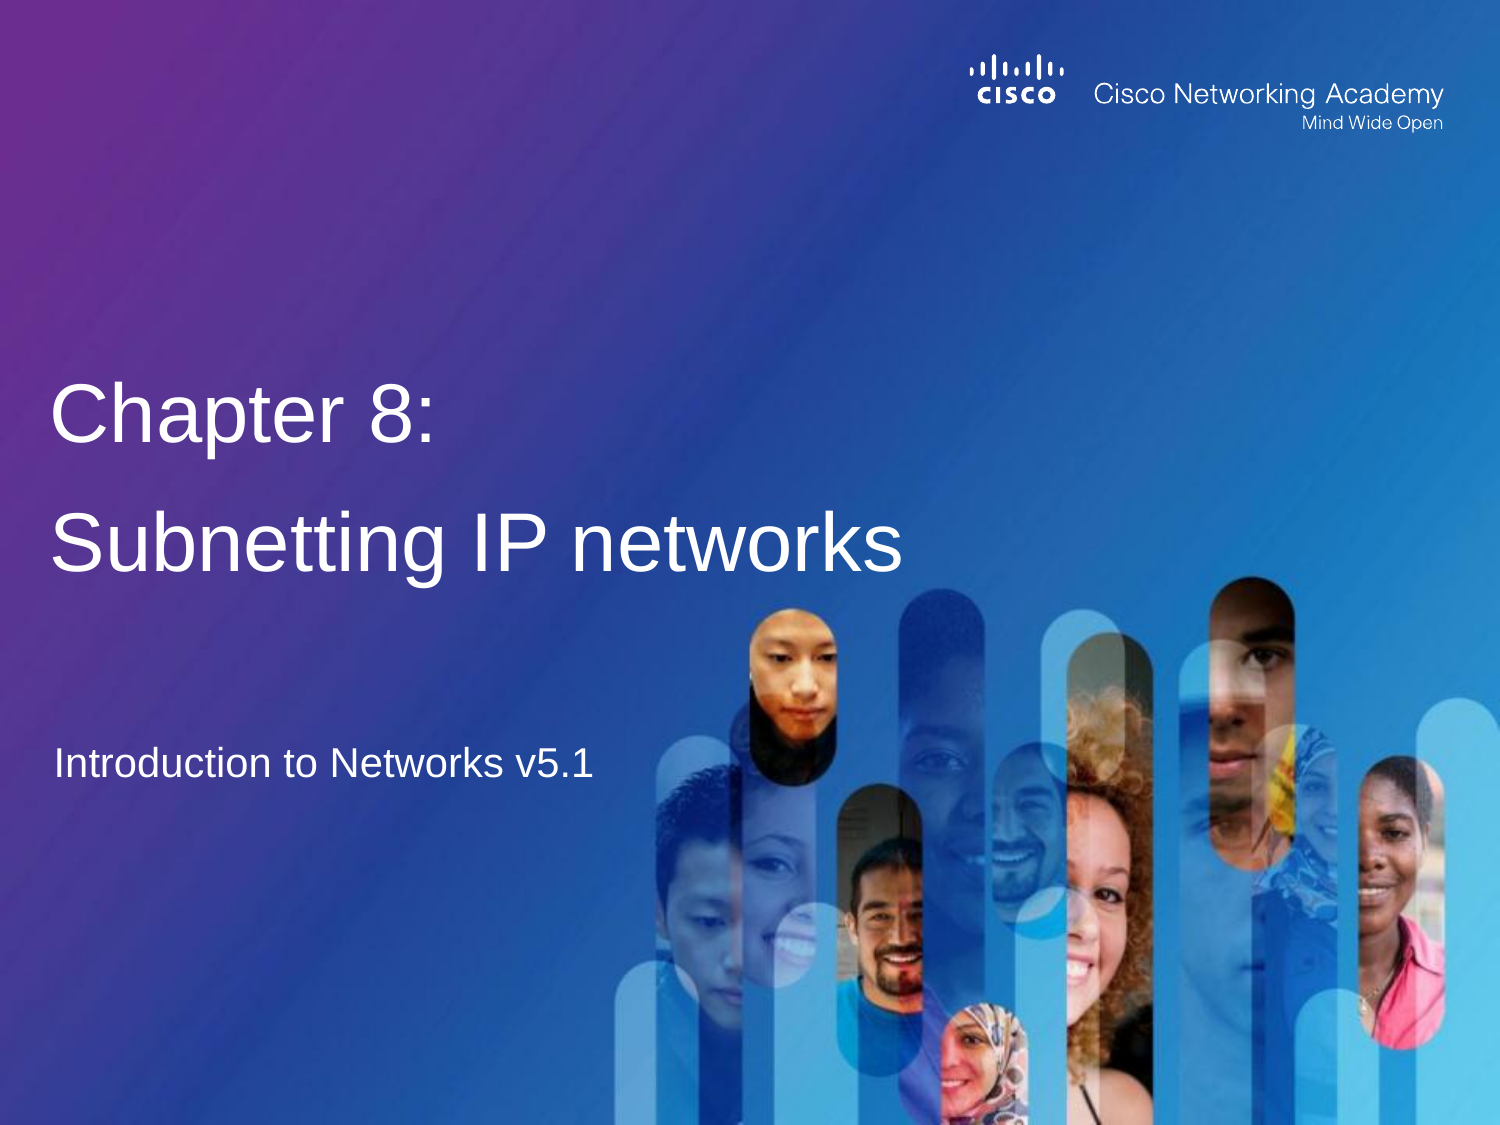

# Chapter 8: Subnetting IP networks
Introduction to Networks v5.1